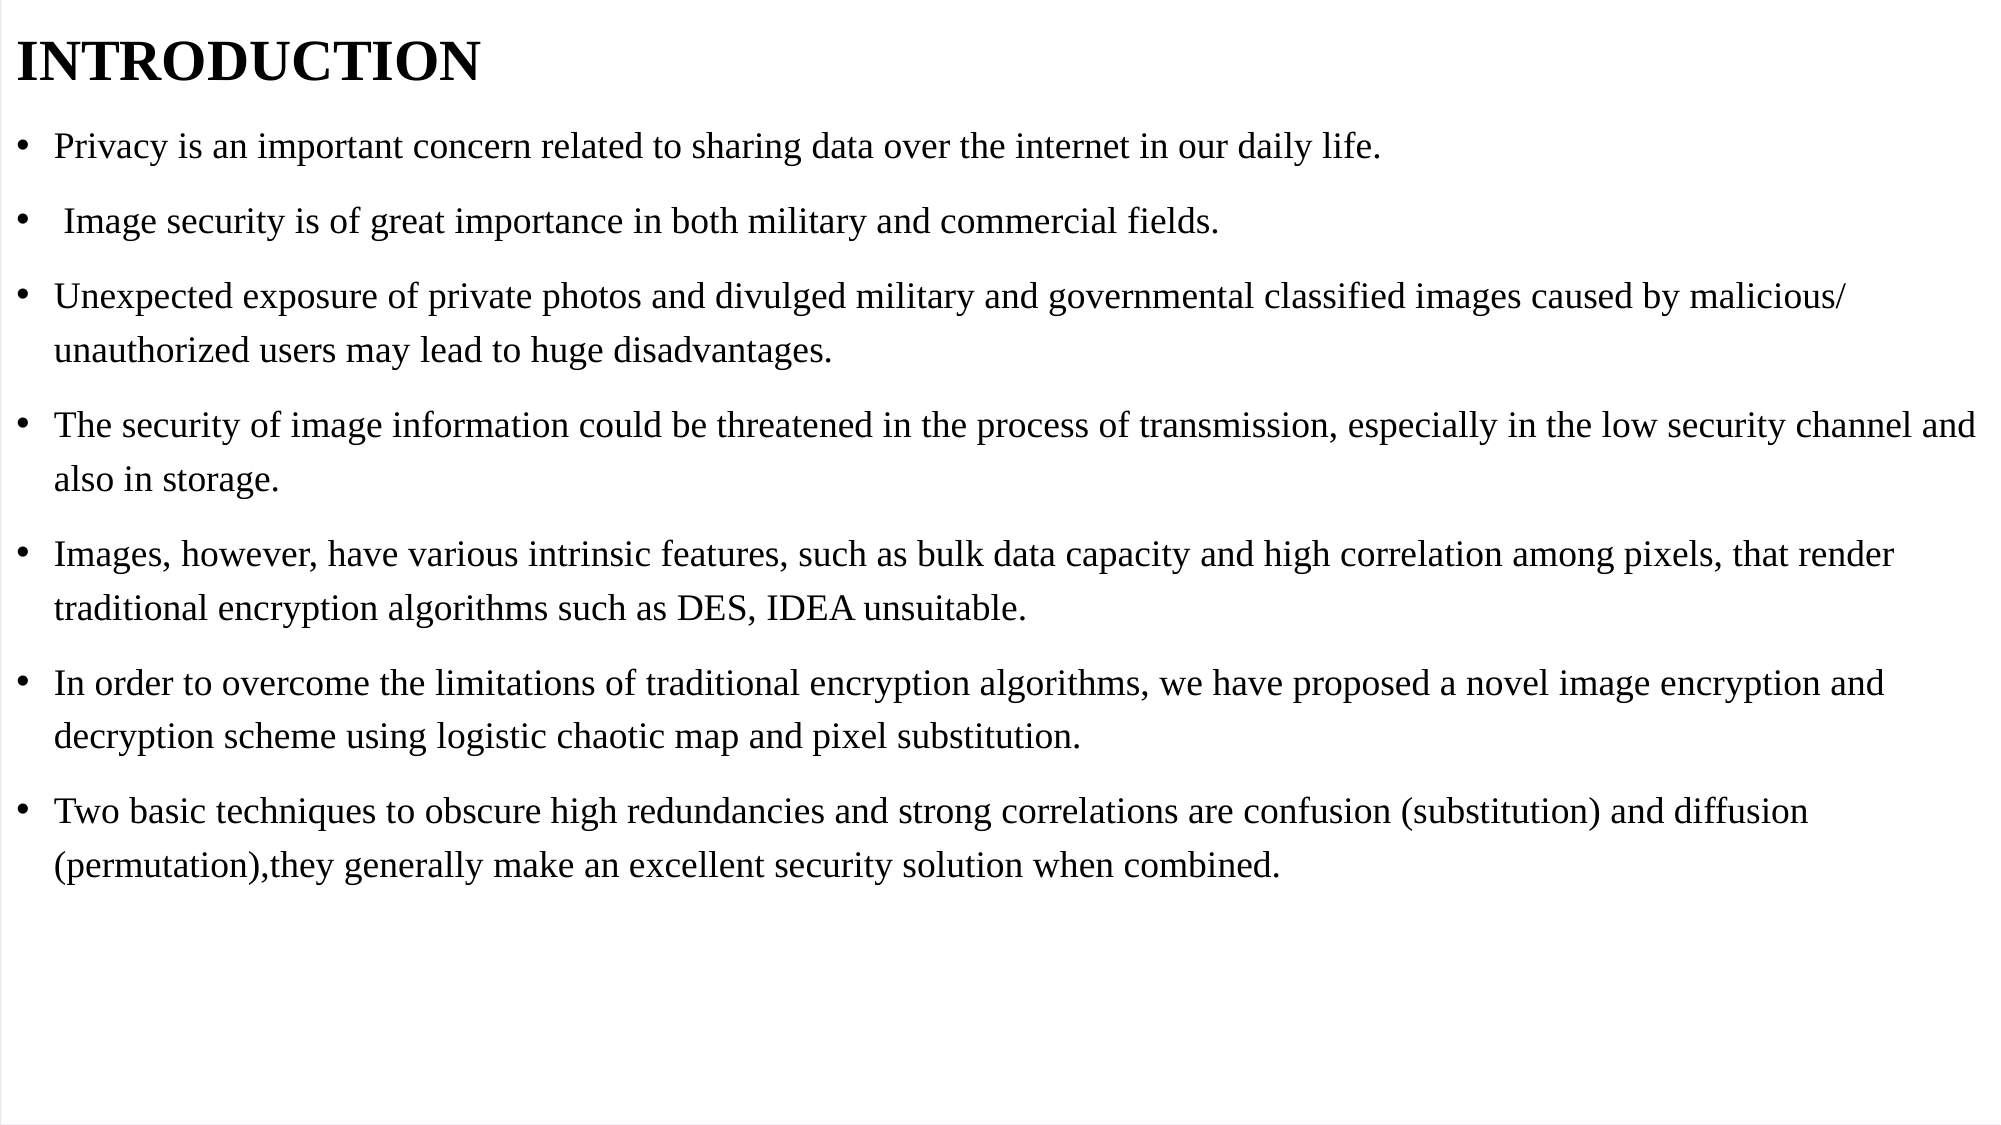

INTRODUCTION
Privacy is an important concern related to sharing data over the internet in our daily life.
 Image security is of great importance in both military and commercial fields.
Unexpected exposure of private photos and divulged military and governmental classified images caused by malicious/ unauthorized users may lead to huge disadvantages.
The security of image information could be threatened in the process of transmission, especially in the low security channel and also in storage.
Images, however, have various intrinsic features, such as bulk data capacity and high correlation among pixels, that render traditional encryption algorithms such as DES, IDEA unsuitable.
In order to overcome the limitations of traditional encryption algorithms, we have proposed a novel image encryption and decryption scheme using logistic chaotic map and pixel substitution.
Two basic techniques to obscure high redundancies and strong correlations are confusion (substitution) and diffusion (permutation),they generally make an excellent security solution when combined.